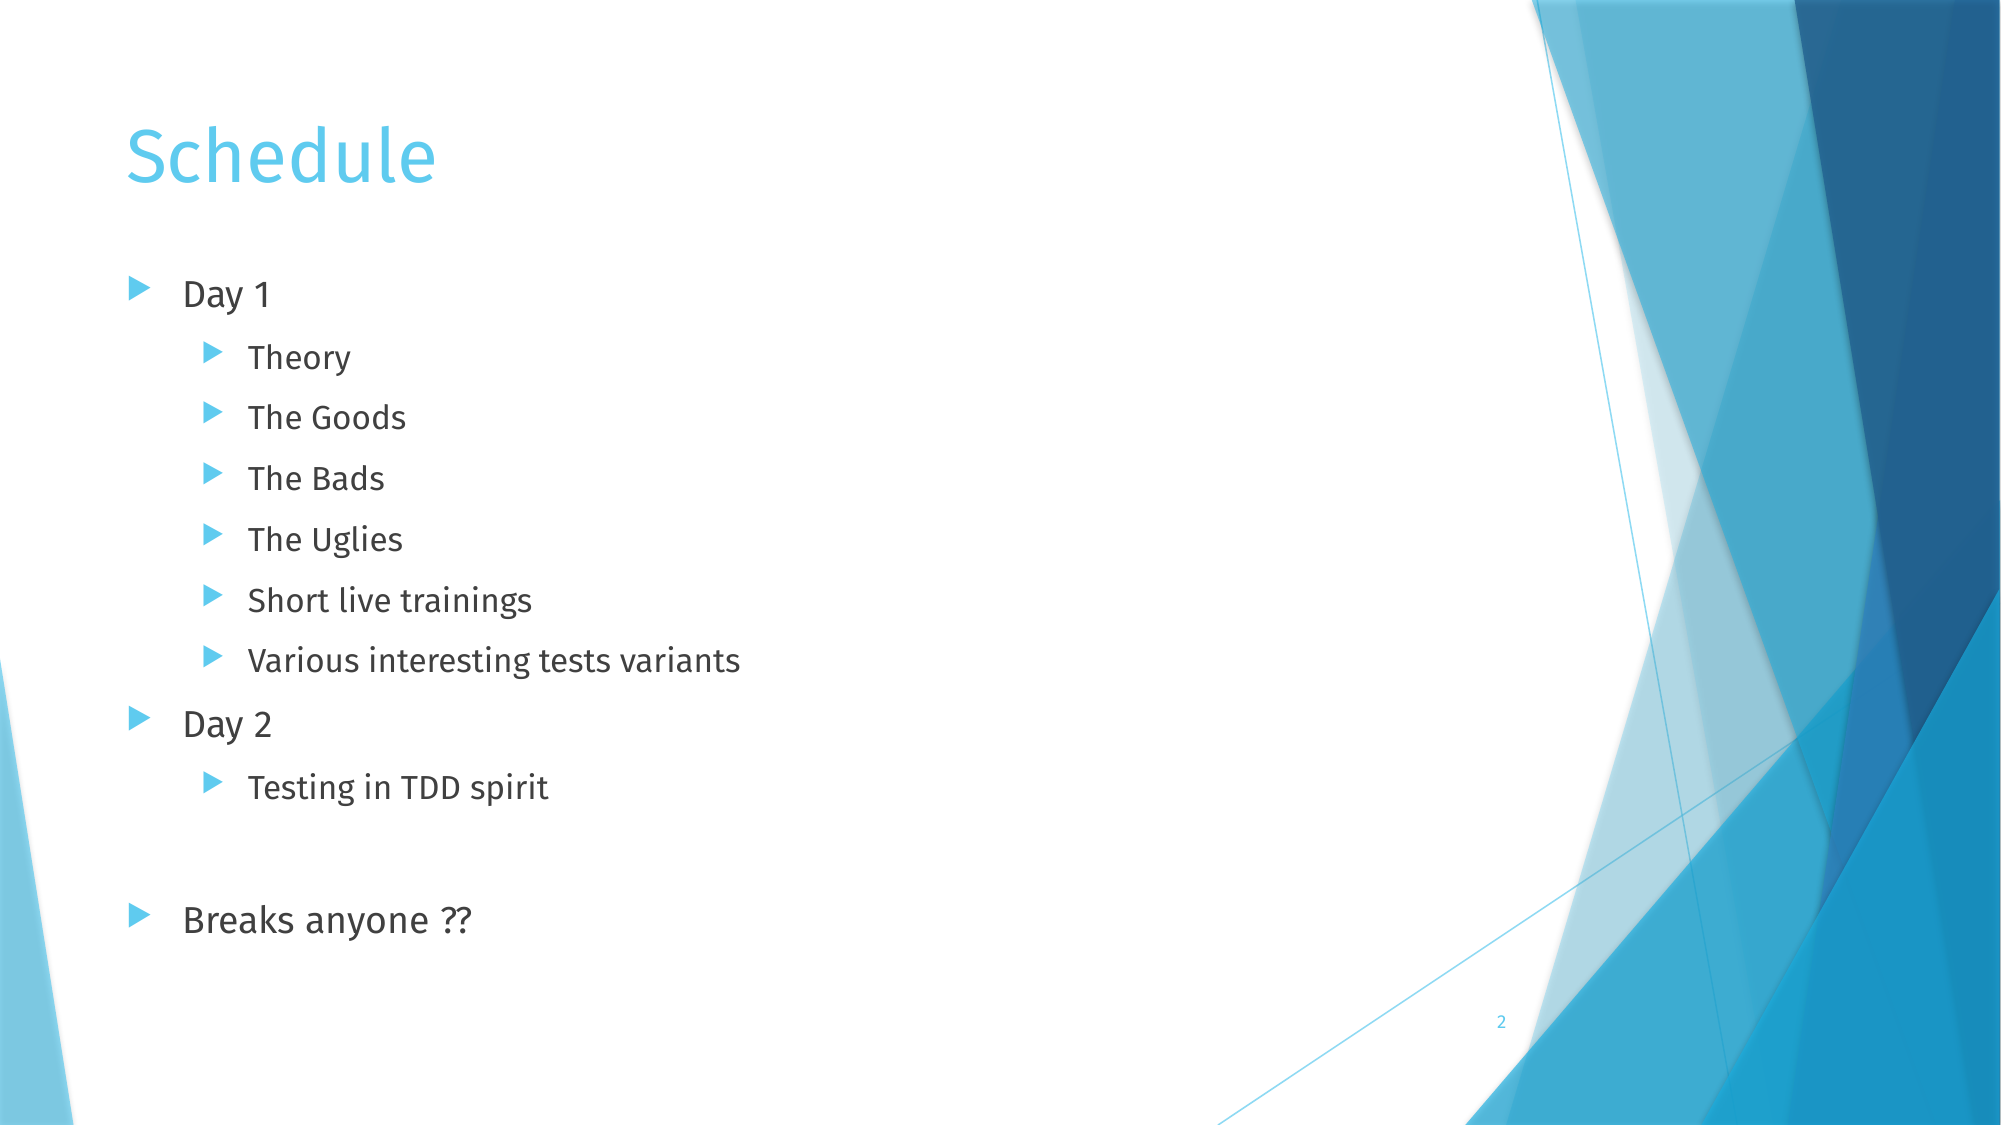

# Schedule
Day 1
Theory
The Goods
The Bads
The Uglies
Short live trainings
Various interesting tests variants
Day 2
Testing in TDD spirit

Breaks anyone ??

2